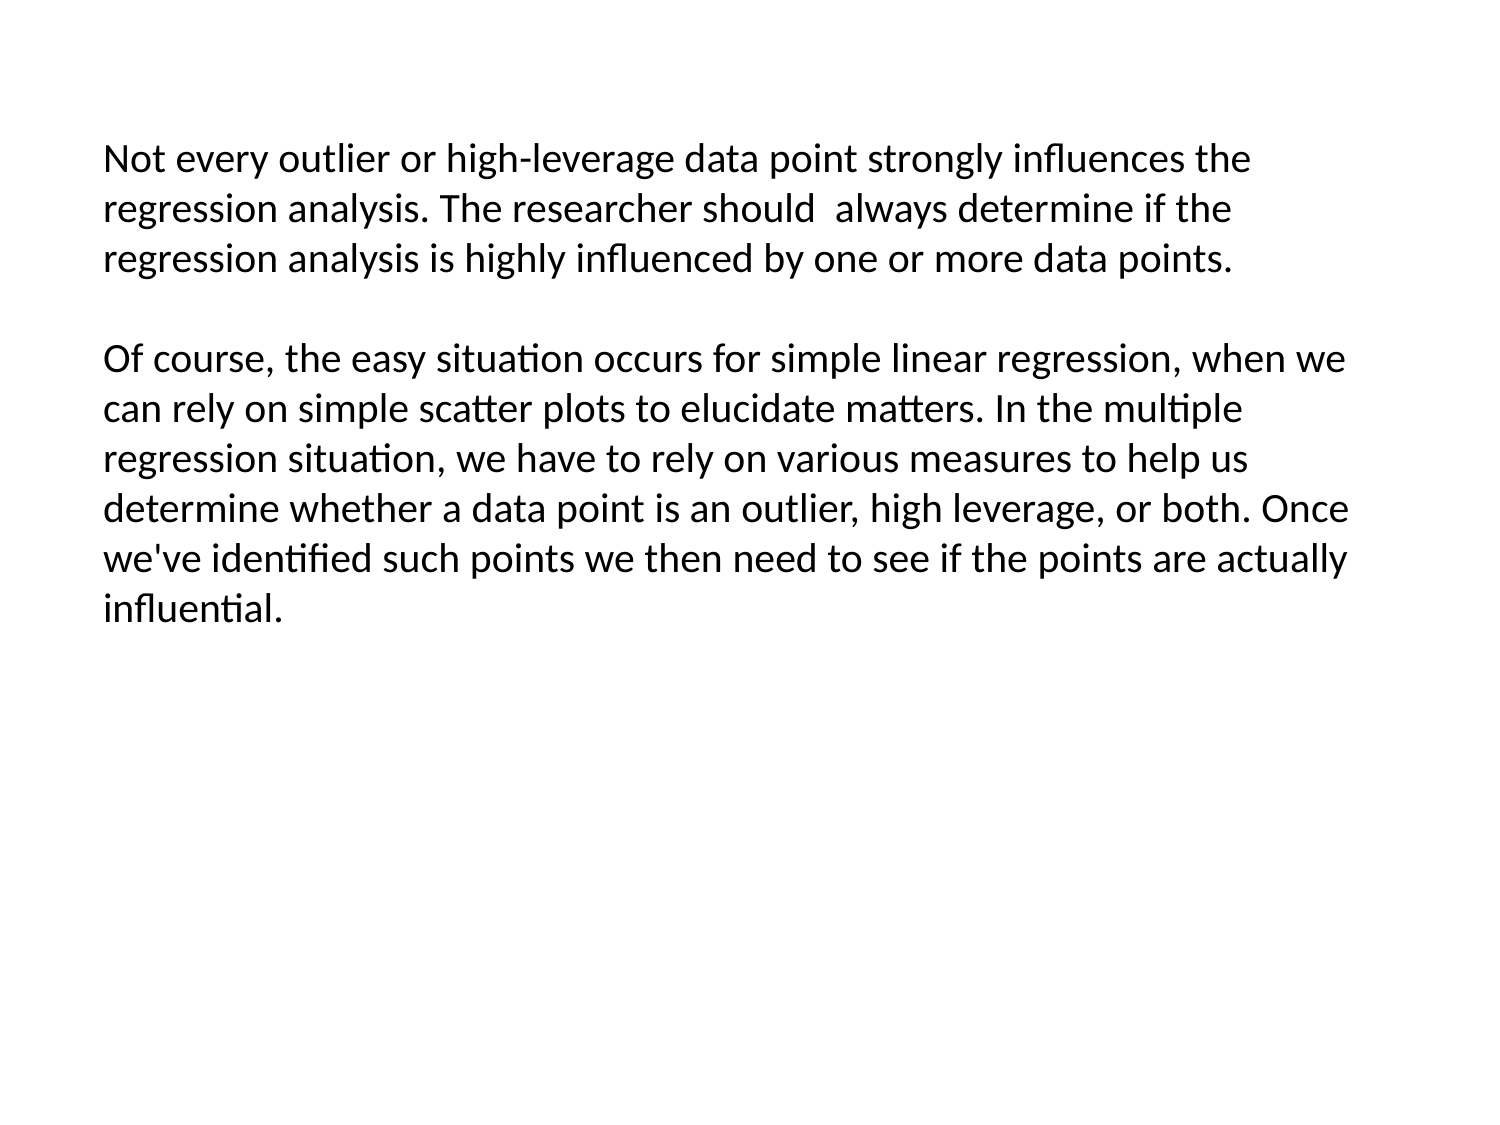

Not every outlier or high-leverage data point strongly influences the regression analysis. The researcher should  always determine if the regression analysis is highly influenced by one or more data points.
Of course, the easy situation occurs for simple linear regression, when we can rely on simple scatter plots to elucidate matters. In the multiple regression situation, we have to rely on various measures to help us determine whether a data point is an outlier, high leverage, or both. Once we've identified such points we then need to see if the points are actually influential.